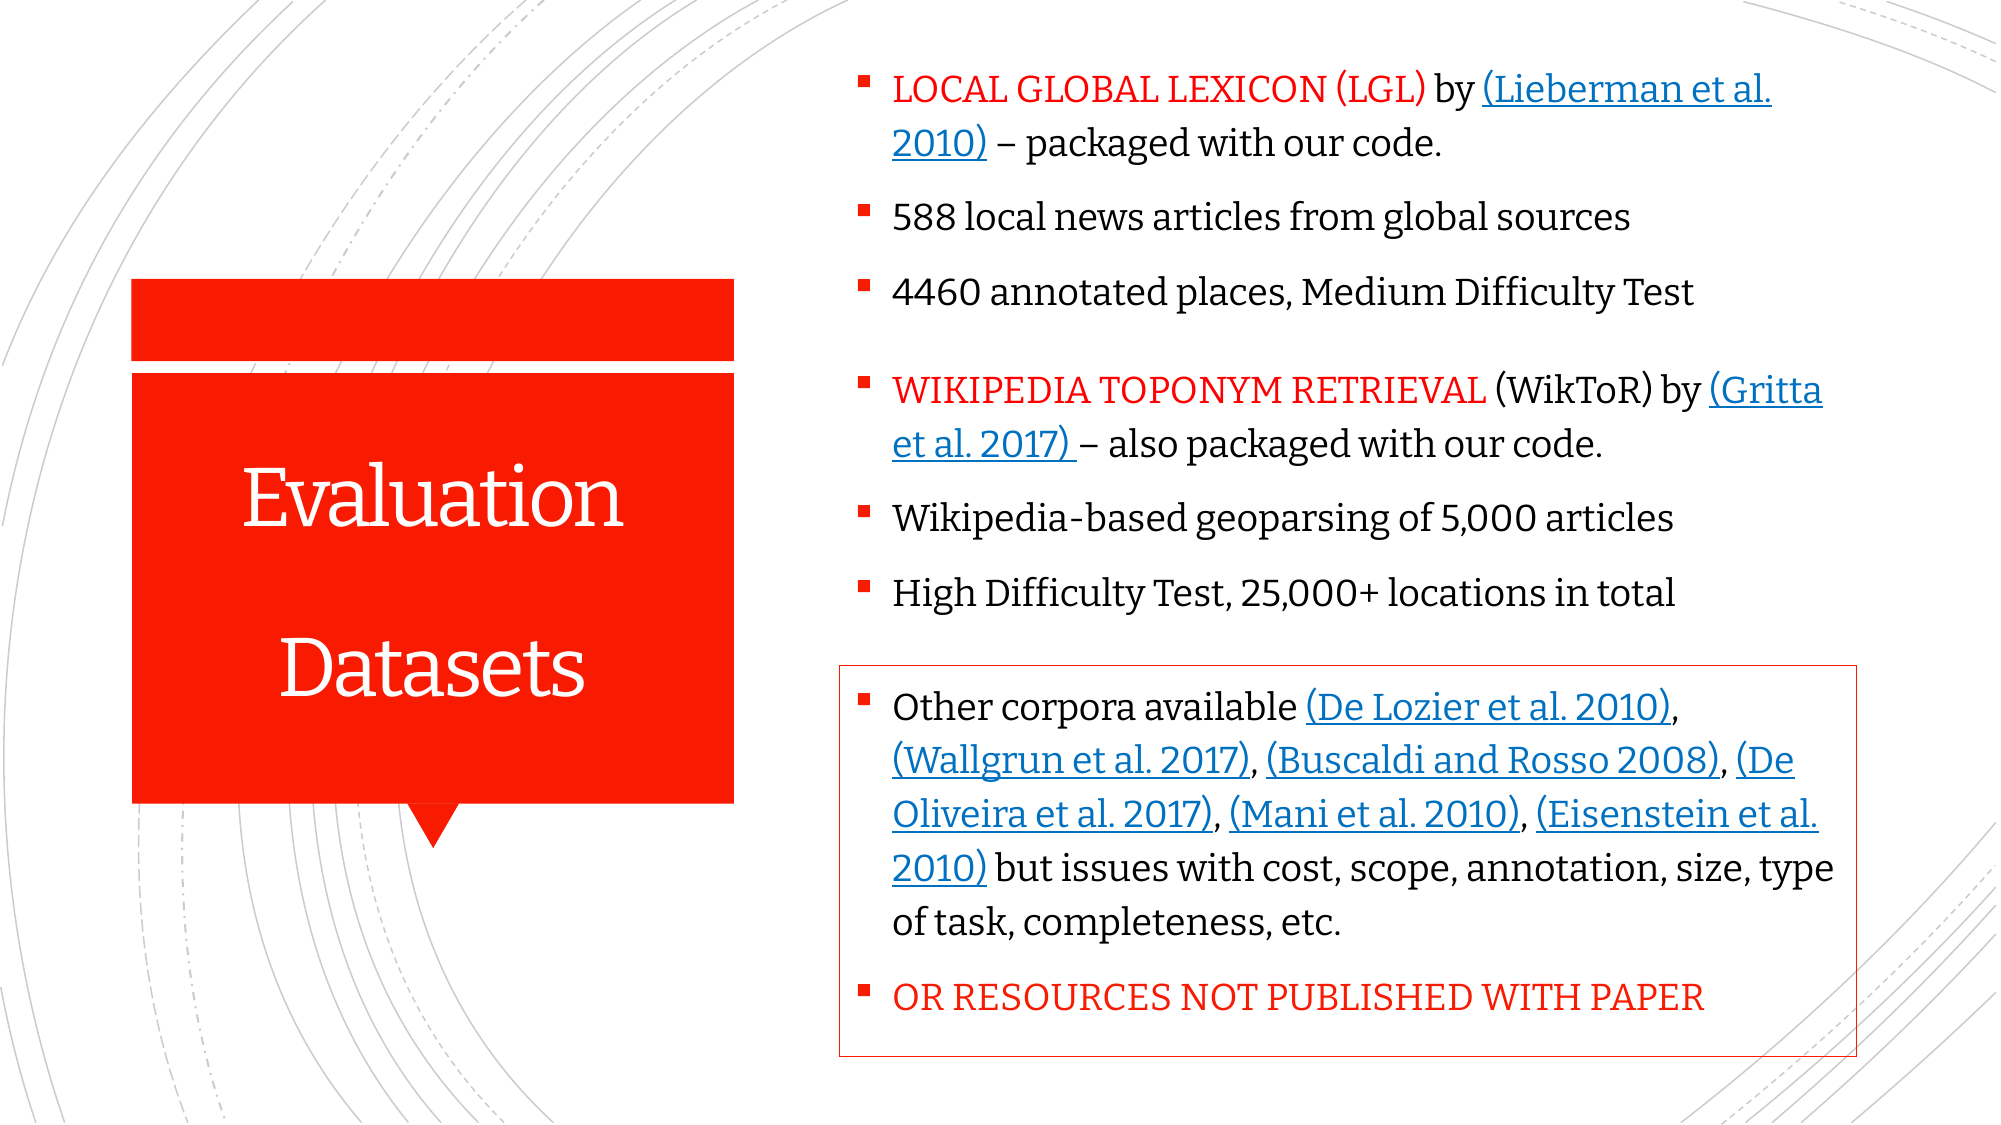

LOCAL GLOBAL LEXICON (LGL) by (Lieberman et al. 2010) – packaged with our code.
588 local news articles from global sources
4460 annotated places, Medium Difficulty Test

WIKIPEDIA TOPONYM RETRIEVAL (WikToR) by (Gritta et al. 2017) – also packaged with our code.
Wikipedia-based geoparsing of 5,000 articles
High Difficulty Test, 25,000+ locations in total

# Evaluation Datasets
Other corpora available (De Lozier et al. 2010), (Wallgrun et al. 2017), (Buscaldi and Rosso 2008), (De Oliveira et al. 2017), (Mani et al. 2010), (Eisenstein et al. 2010) but issues with cost, scope, annotation, size, type of task, completeness, etc.
OR RESOURCES NOT PUBLISHED WITH PAPER